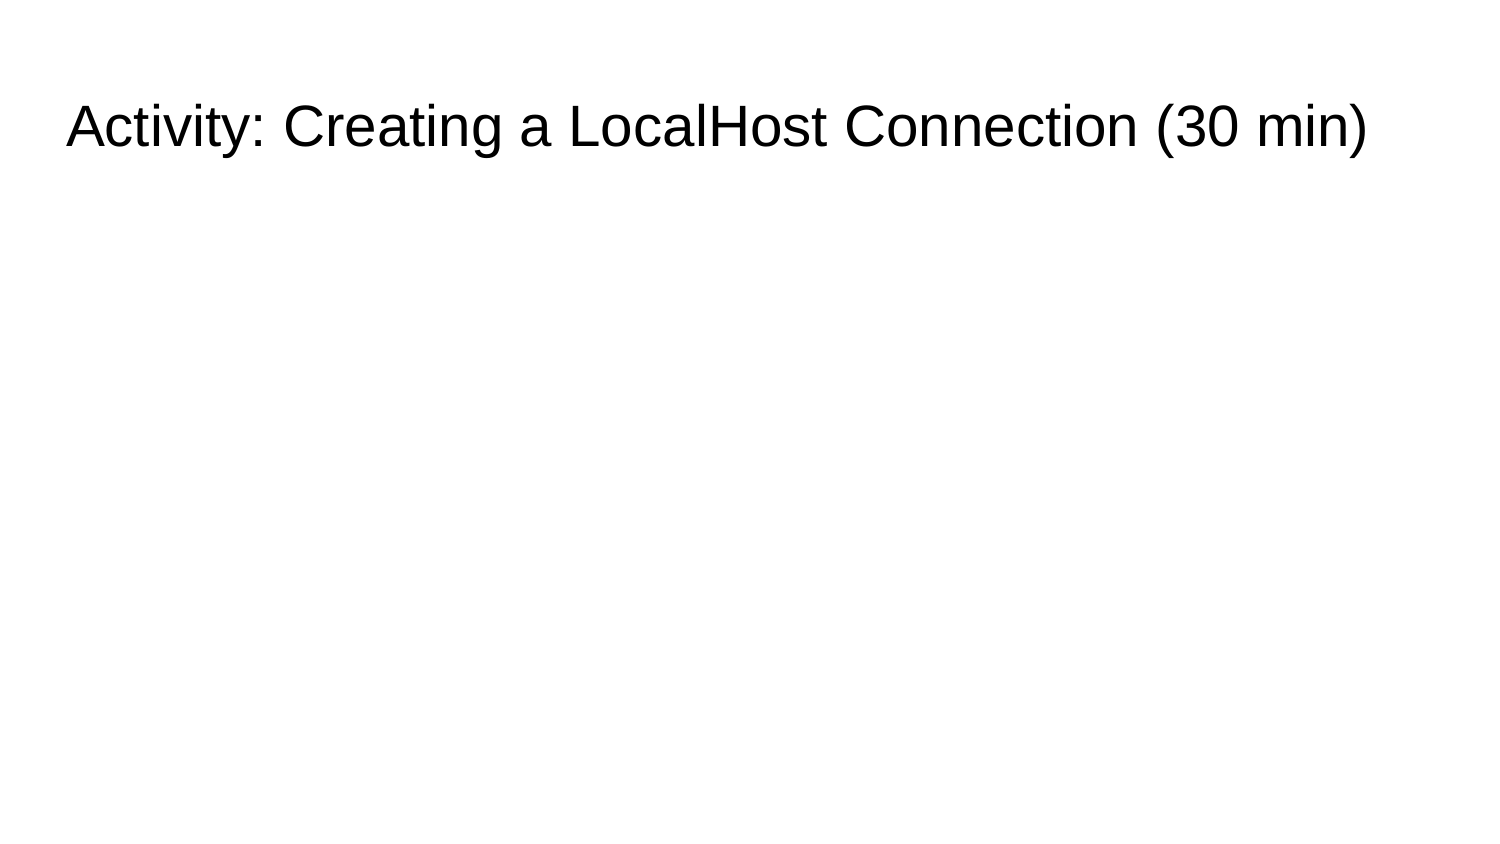

# Activity: Creating a LocalHost Connection (30 min)